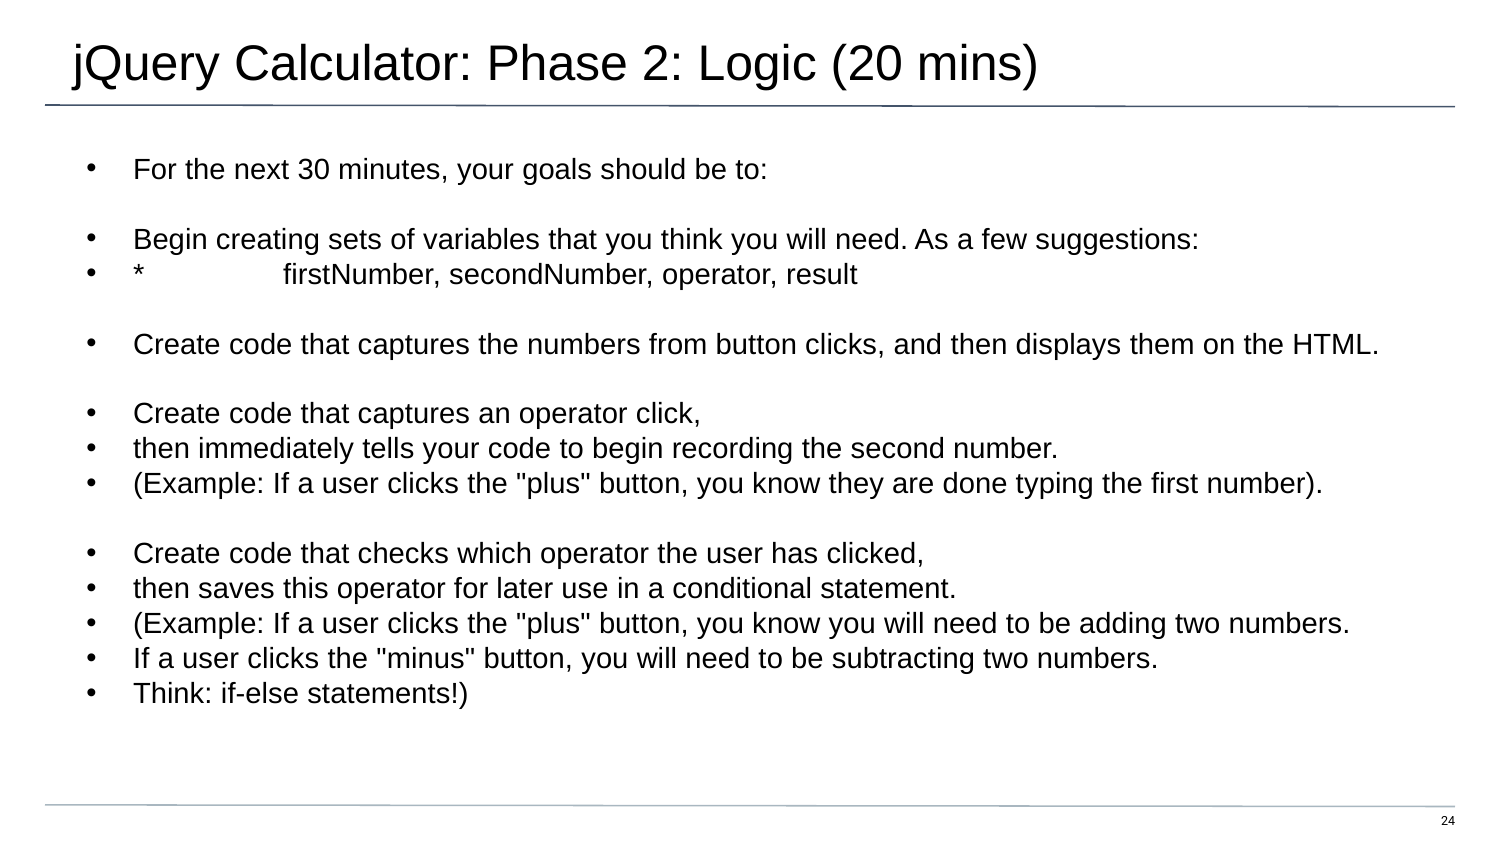

# jQuery Calculator: Phase 2: Logic (20 mins)
For the next 30 minutes, your goals should be to:

Begin creating sets of variables that you think you will need. As a few suggestions:
*	firstNumber, secondNumber, operator, result

Create code that captures the numbers from button clicks, and then displays them on the HTML.

Create code that captures an operator click,
then immediately tells your code to begin recording the second number.
(Example: If a user clicks the "plus" button, you know they are done typing the first number).

Create code that checks which operator the user has clicked,
then saves this operator for later use in a conditional statement.
(Example: If a user clicks the "plus" button, you know you will need to be adding two numbers.
If a user clicks the "minus" button, you will need to be subtracting two numbers.
Think: if-else statements!)